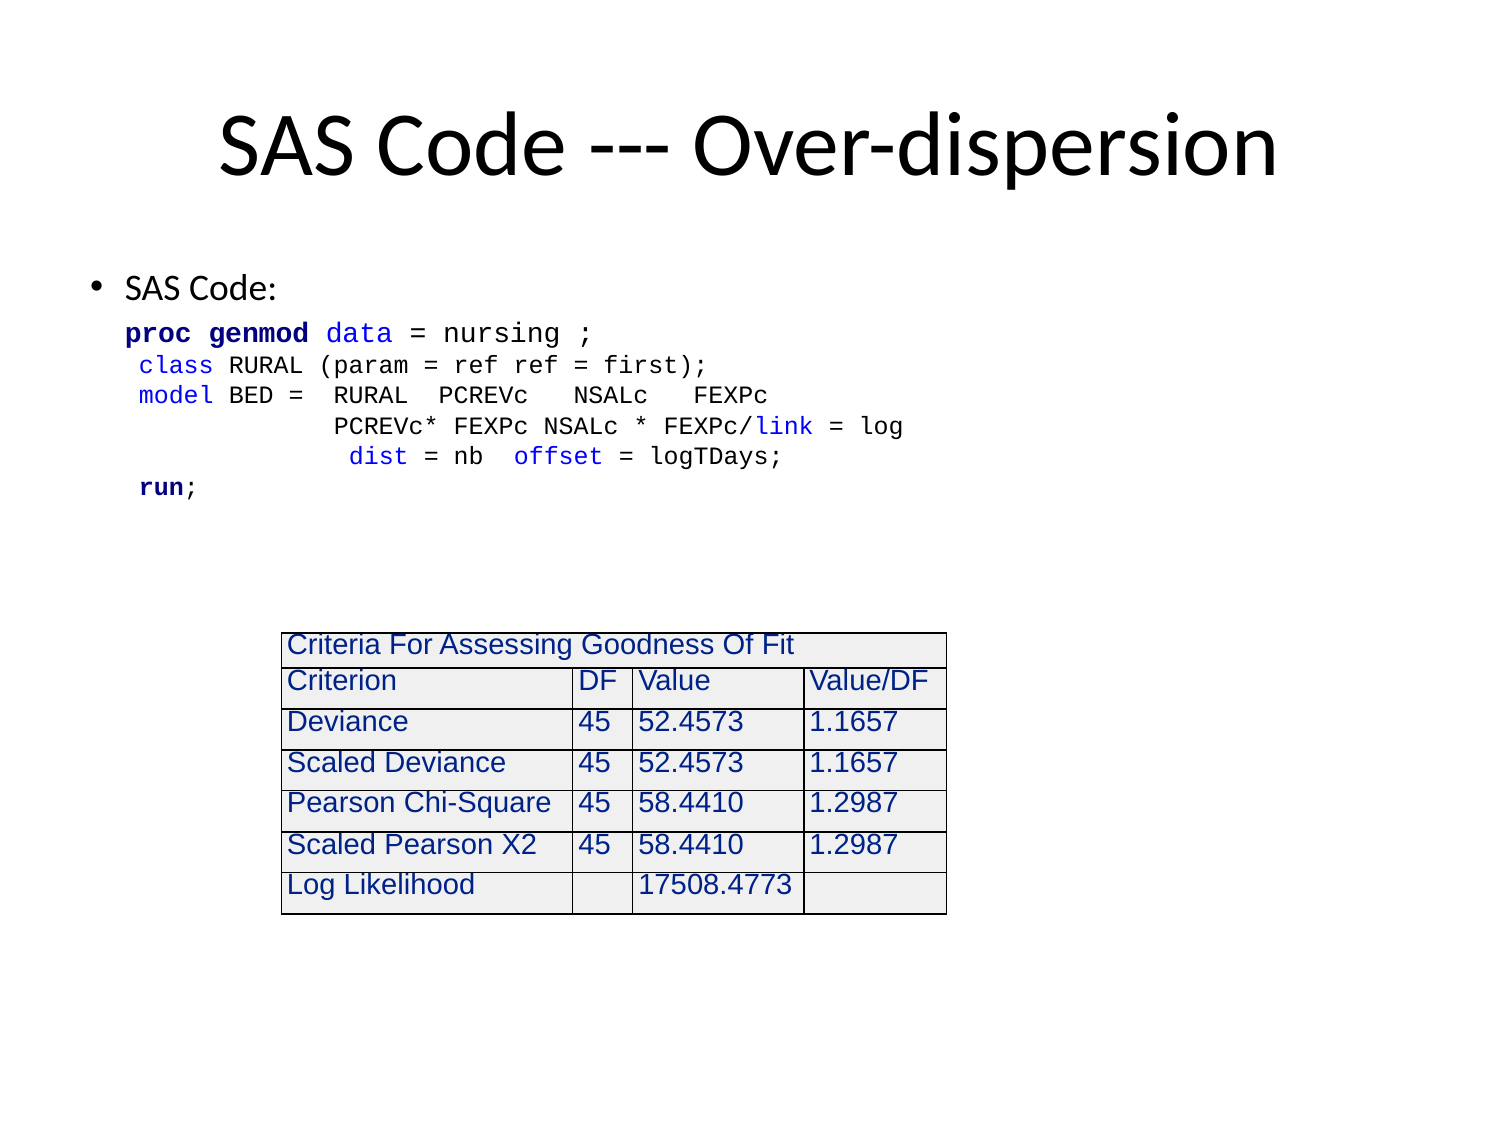

# SAS Code --- Over-dispersion
SAS Code:
	proc genmod data = nursing ;
class RURAL (param = ref ref = first);
model BED =  RURAL  PCREVc   NSALc   FEXPc
             PCREVc* FEXPc NSALc * FEXPc/link = log
              dist = nb  offset = logTDays;
run;

| Criteria For Assessing Goodness Of Fit |  |  |  |
| --- | --- | --- | --- |
| Criterion | DF | Value | Value/DF |
| Deviance | 45 | 52.4573 | 1.1657 |
| Scaled Deviance | 45 | 52.4573 | 1.1657 |
| Pearson Chi-Square | 45 | 58.4410 | 1.2987 |
| Scaled Pearson X2 | 45 | 58.4410 | 1.2987 |
| Log Likelihood |  | 17508.4773 |  |